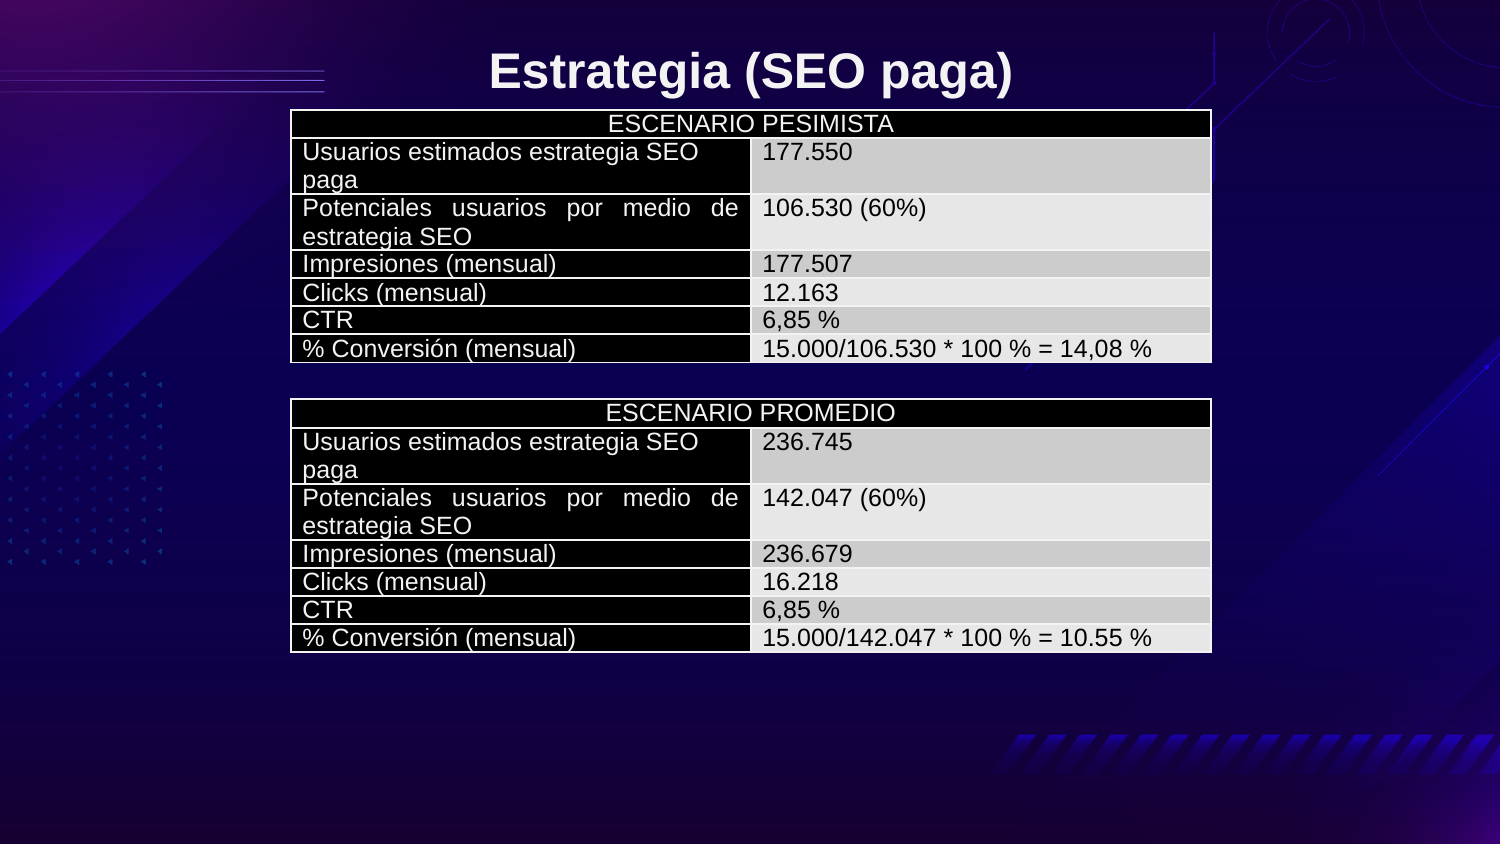

Estrategia (SEO paga)
| ESCENARIO PESIMISTA |  |
| --- | --- |
| Usuarios estimados estrategia SEO paga | 177.550 |
| Potenciales usuarios por medio de estrategia SEO | 106.530 (60%) |
| Impresiones (mensual) | 177.507 |
| Clicks (mensual) | 12.163 |
| CTR | 6,85 % |
| % Conversión (mensual) | 15.000/106.530 \* 100 % = 14,08 % |
| ESCENARIO PROMEDIO |  |
| --- | --- |
| Usuarios estimados estrategia SEO paga | 236.745 |
| Potenciales usuarios por medio de estrategia SEO | 142.047 (60%) |
| Impresiones (mensual) | 236.679 |
| Clicks (mensual) | 16.218 |
| CTR | 6,85 % |
| % Conversión (mensual) | 15.000/142.047 \* 100 % = 10.55 % |